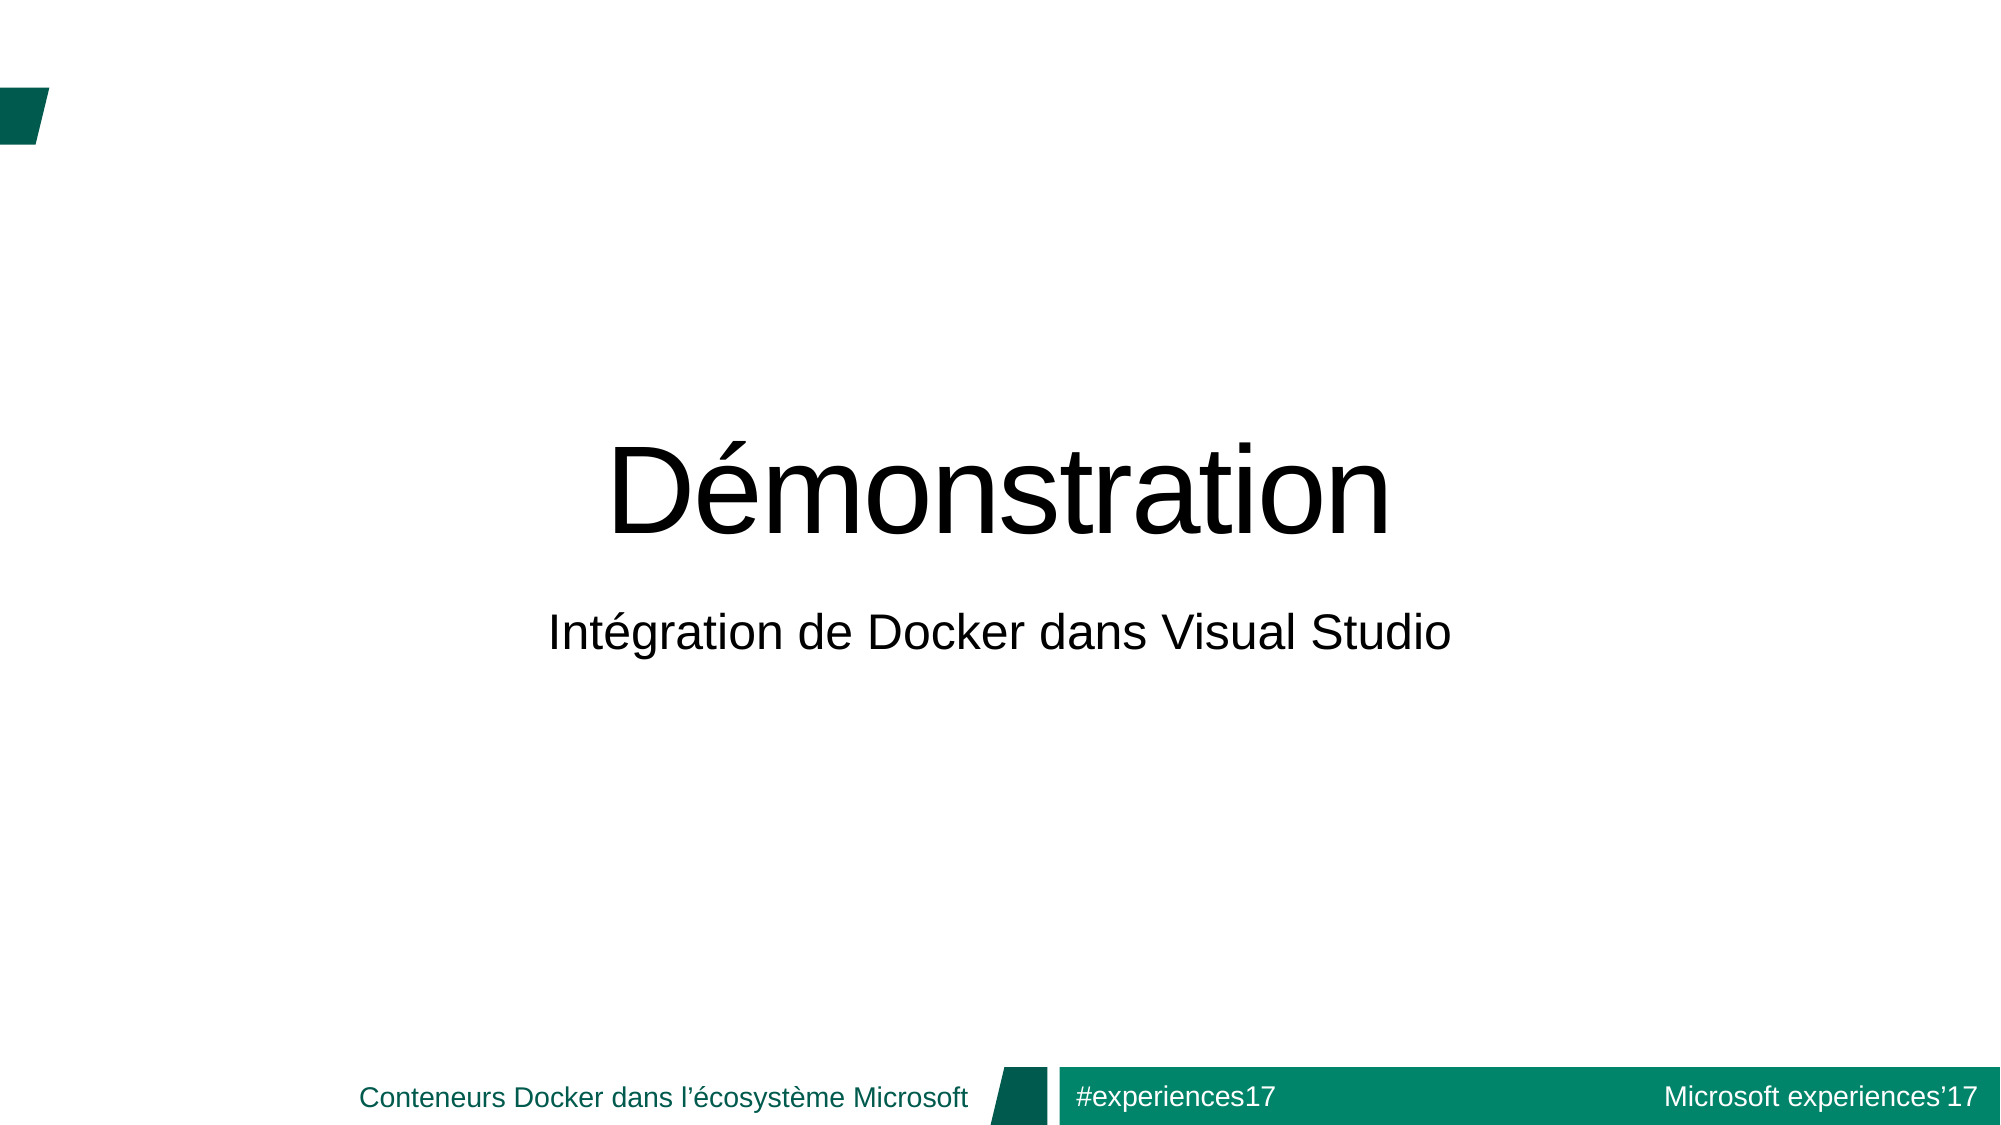

# Démonstration
Intégration de Docker dans Visual Studio